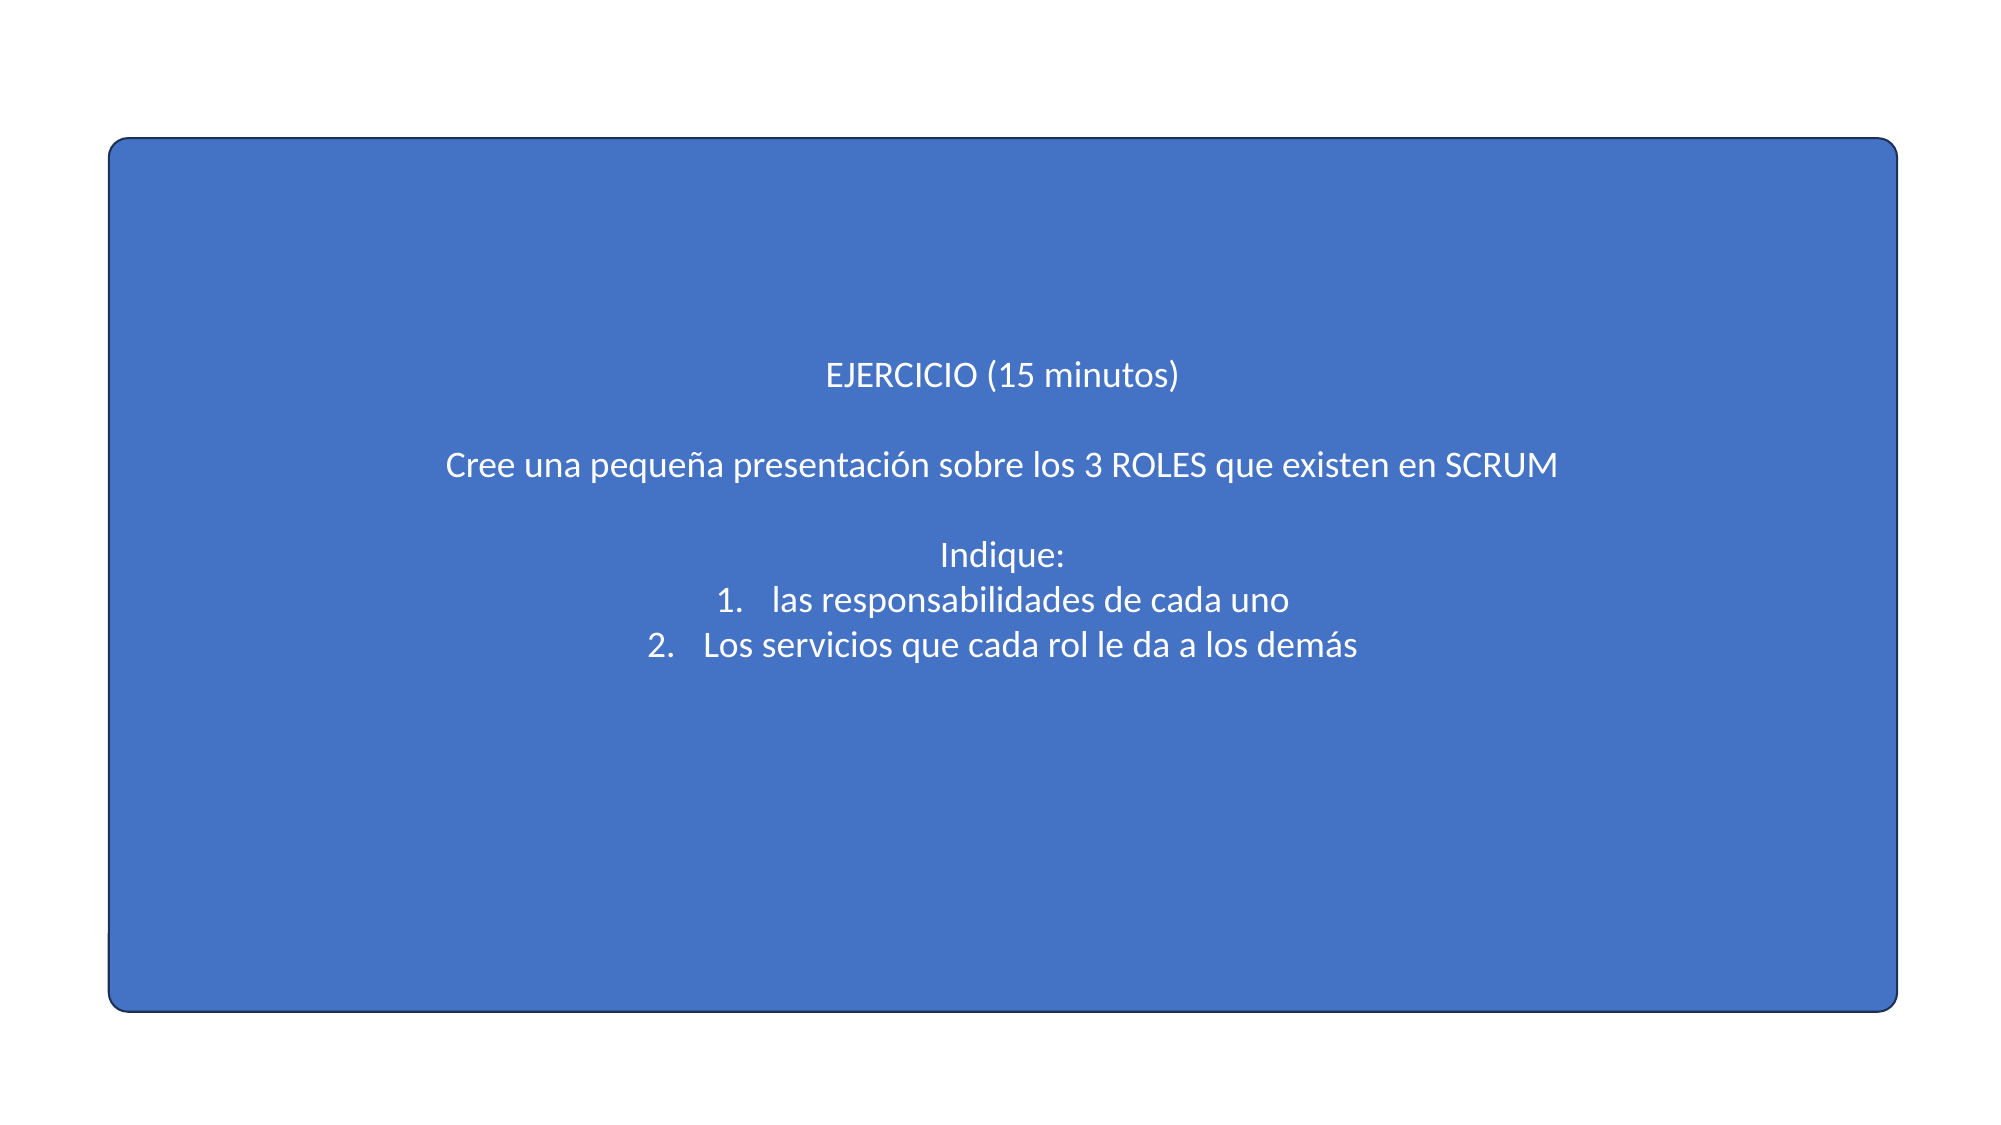

EJERCICIO (15 minutos)

Cree una pequeña presentación sobre los 3 ROLES que existen en SCRUM

Indique:
las responsabilidades de cada uno
Los servicios que cada rol le da a los demás